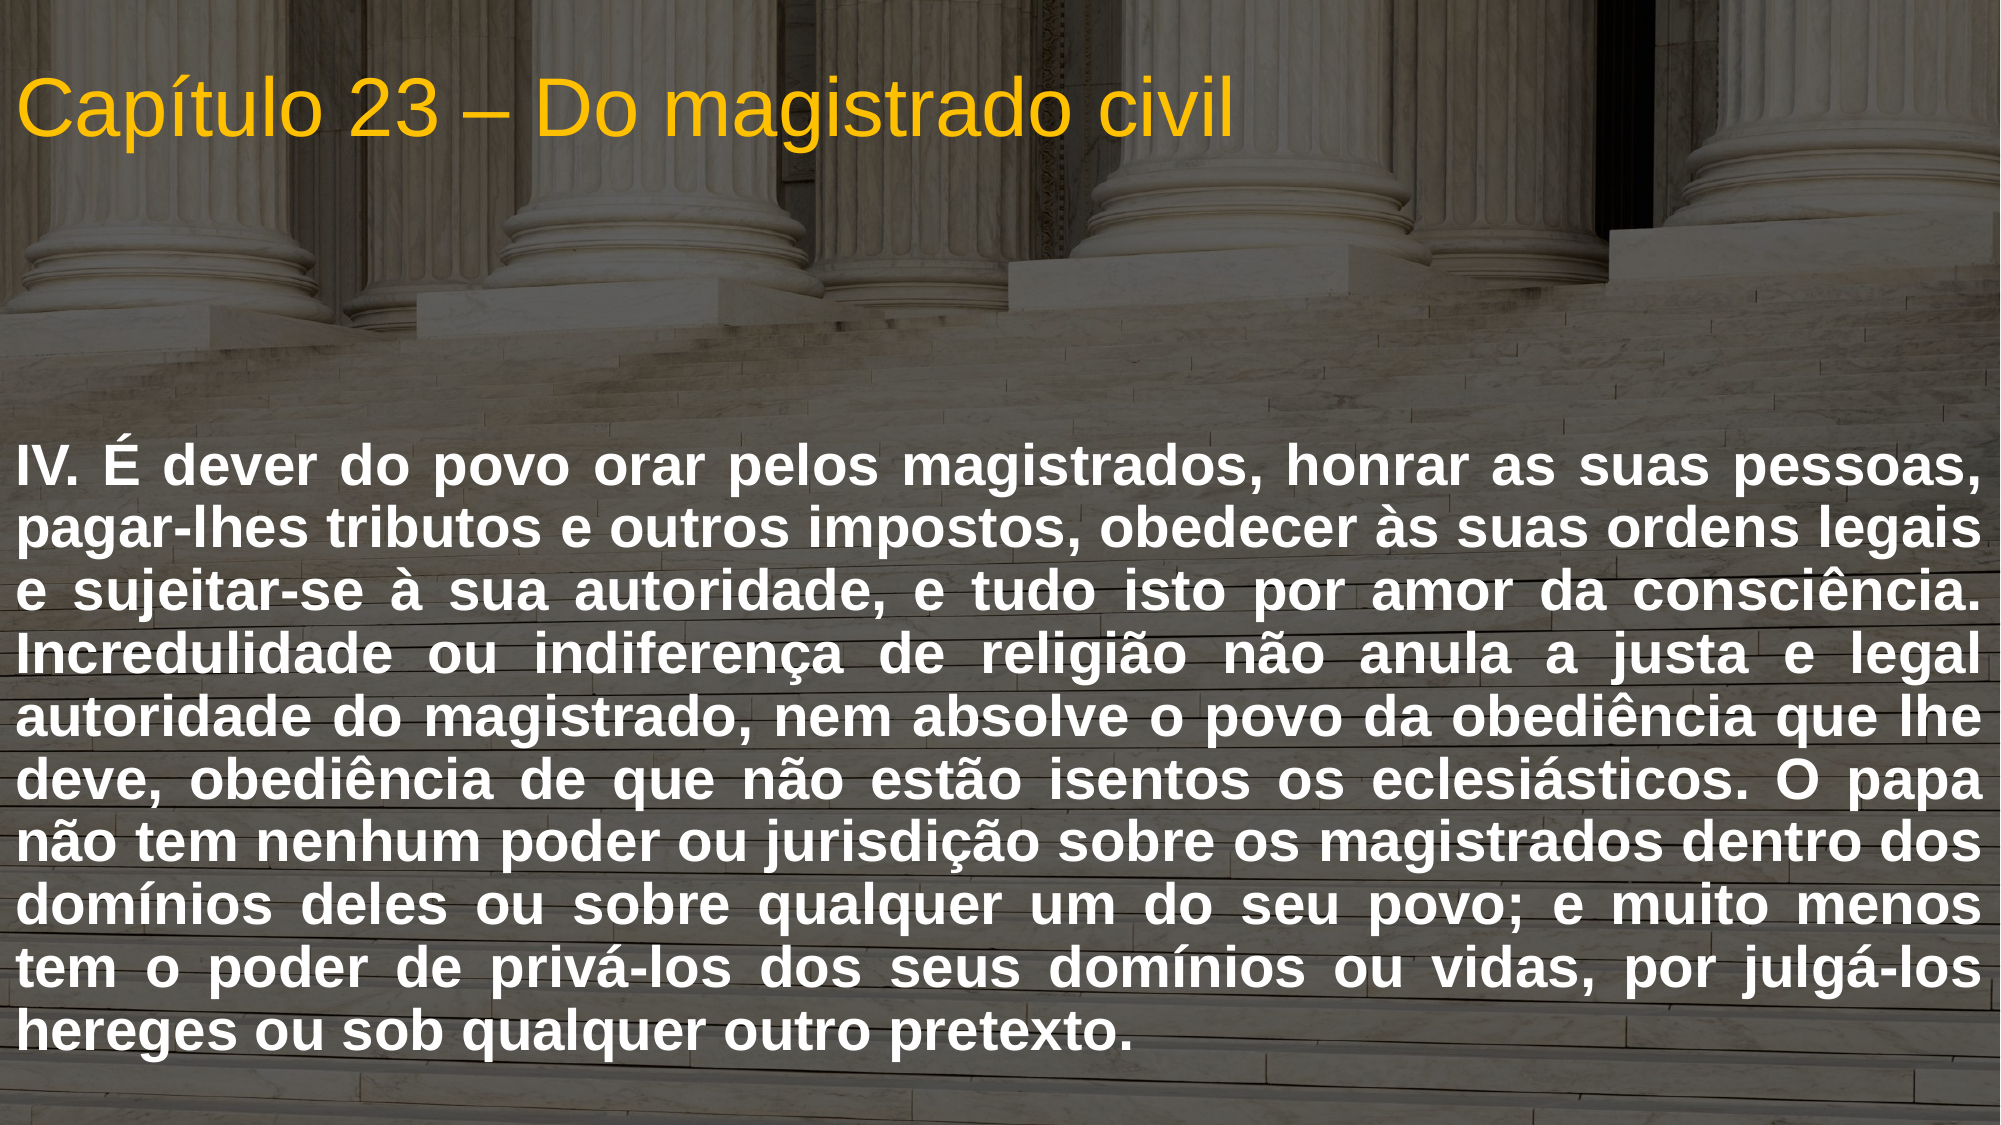

# Capítulo 23 – Do magistrado civil
IV. É dever do povo orar pelos magistrados, honrar as suas pessoas, pagar-lhes tributos e outros impostos, obedecer às suas ordens legais e sujeitar-se à sua autoridade, e tudo isto por amor da consciência. Incredulidade ou indiferença de religião não anula a justa e legal autoridade do magistrado, nem absolve o povo da obediência que lhe deve, obediência de que não estão isentos os eclesiásticos. O papa não tem nenhum poder ou jurisdição sobre os magistrados dentro dos domínios deles ou sobre qualquer um do seu povo; e muito menos tem o poder de privá-los dos seus domínios ou vidas, por julgá-los hereges ou sob qualquer outro pretexto.